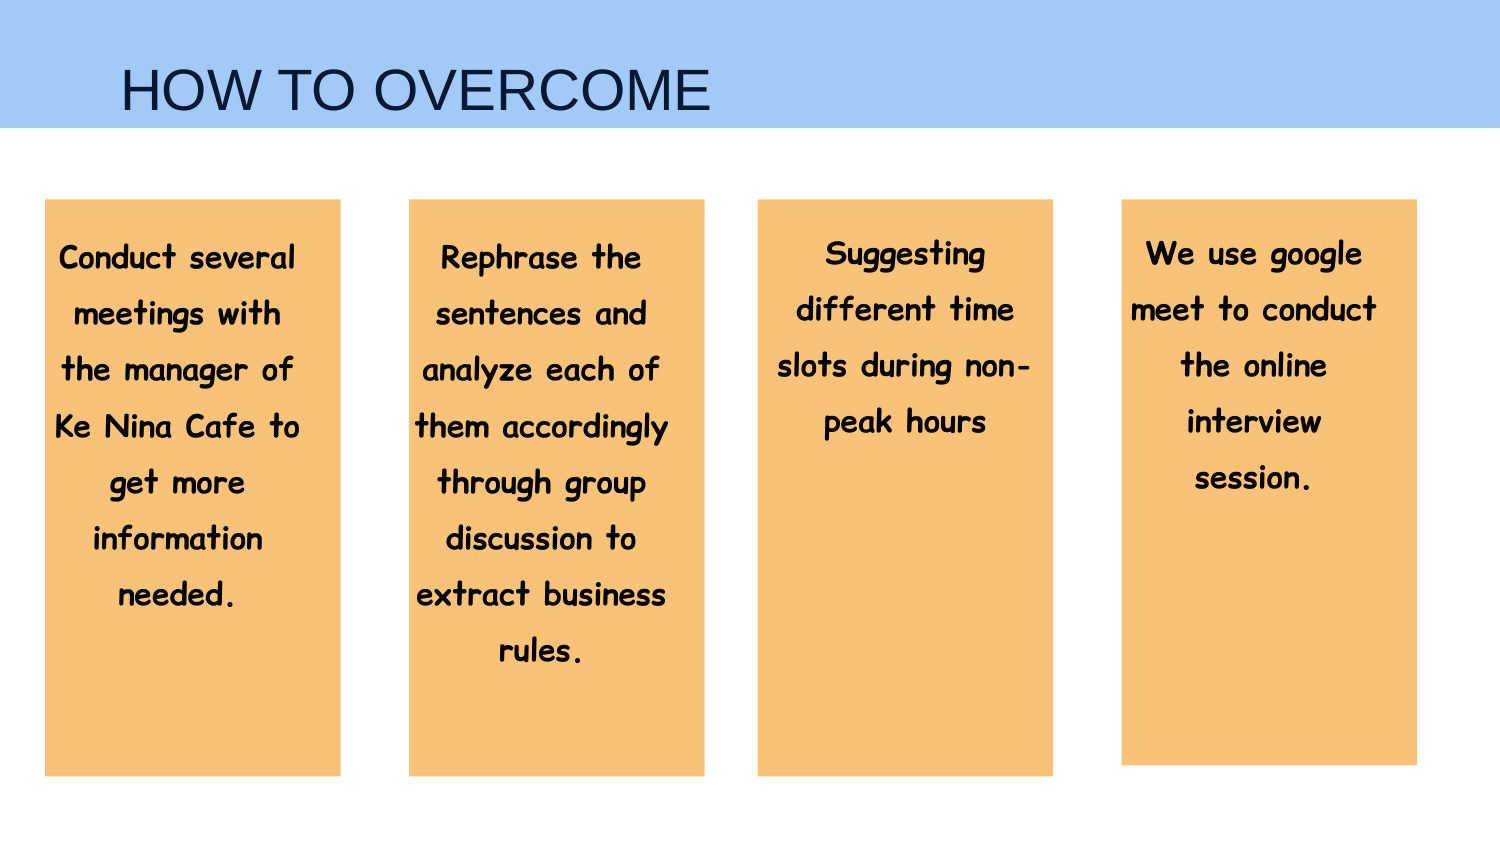

# HOW TO OVERCOME

Suggesting different time slots during non-peak hours

We use google meet to conduct the online interview session.

Conduct several meetings with the manager of Ke Nina Cafe to get more information needed.

Rephrase the sentences and analyze each of them accordingly through group discussion to extract business rules.